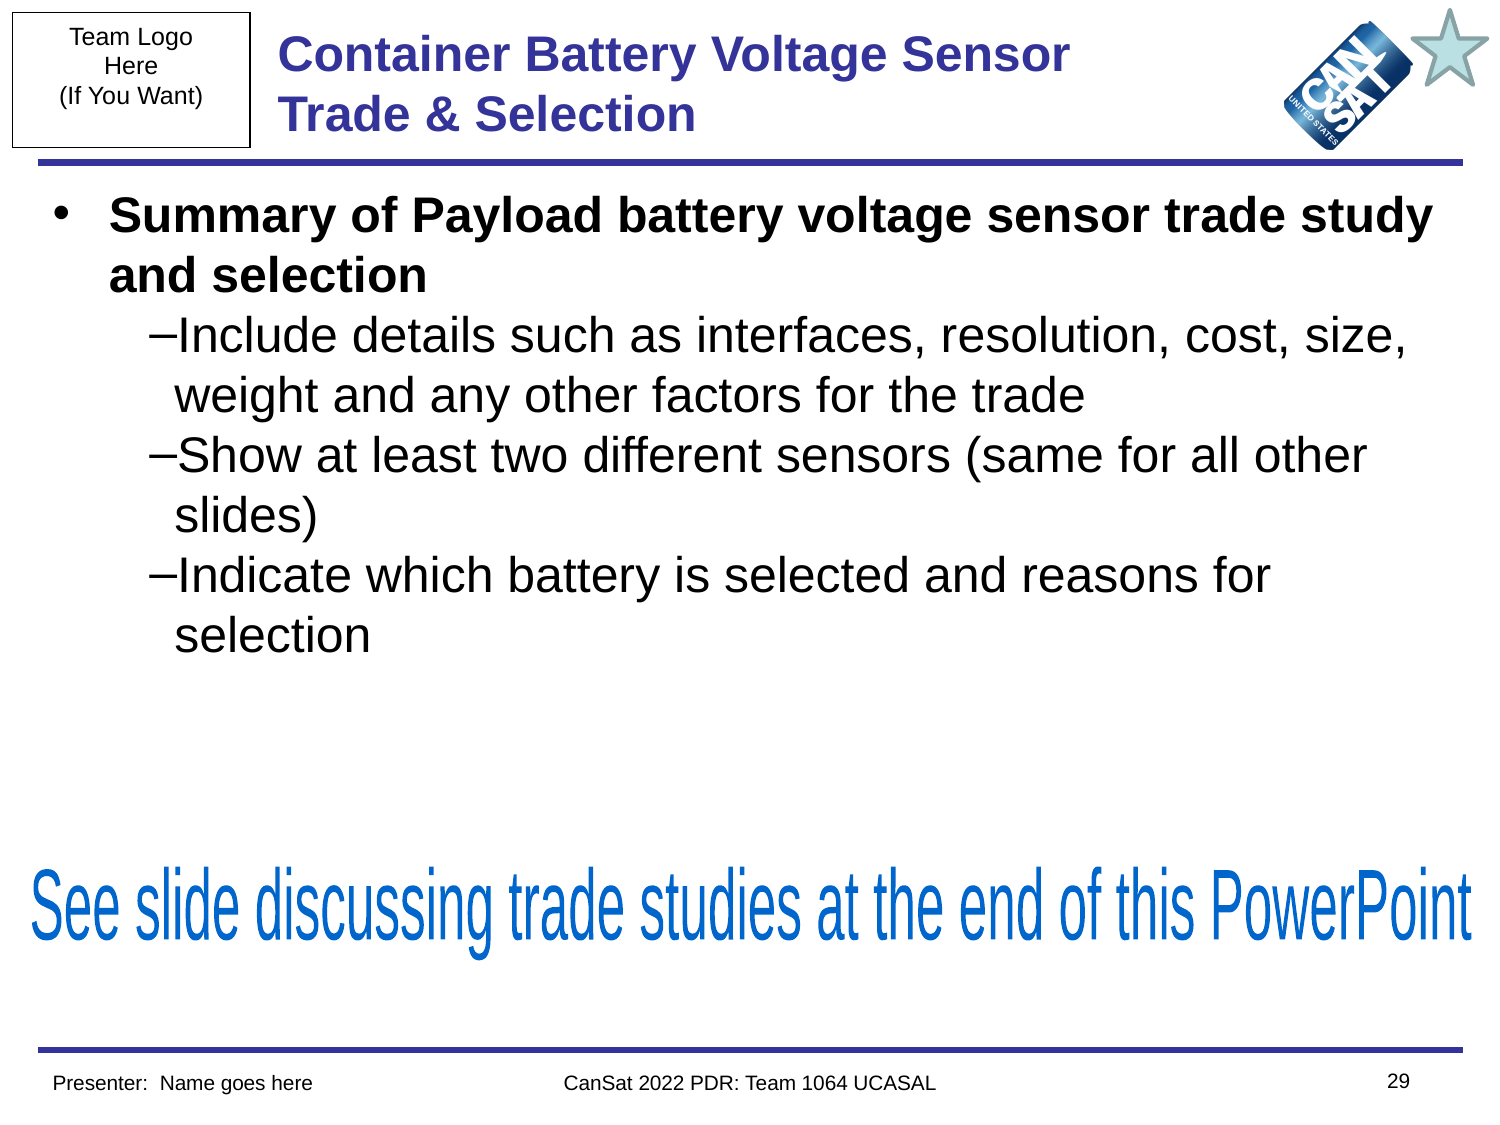

# Container Battery Voltage Sensor Trade & Selection
Summary of Payload battery voltage sensor trade study and selection
Include details such as interfaces, resolution, cost, size, weight and any other factors for the trade
Show at least two different sensors (same for all other slides)
Indicate which battery is selected and reasons for selection

See slide discussing trade studies at the end of this PowerPoint
29
Presenter:  Name goes here
CanSat 2022 PDR: Team 1064 UCASAL